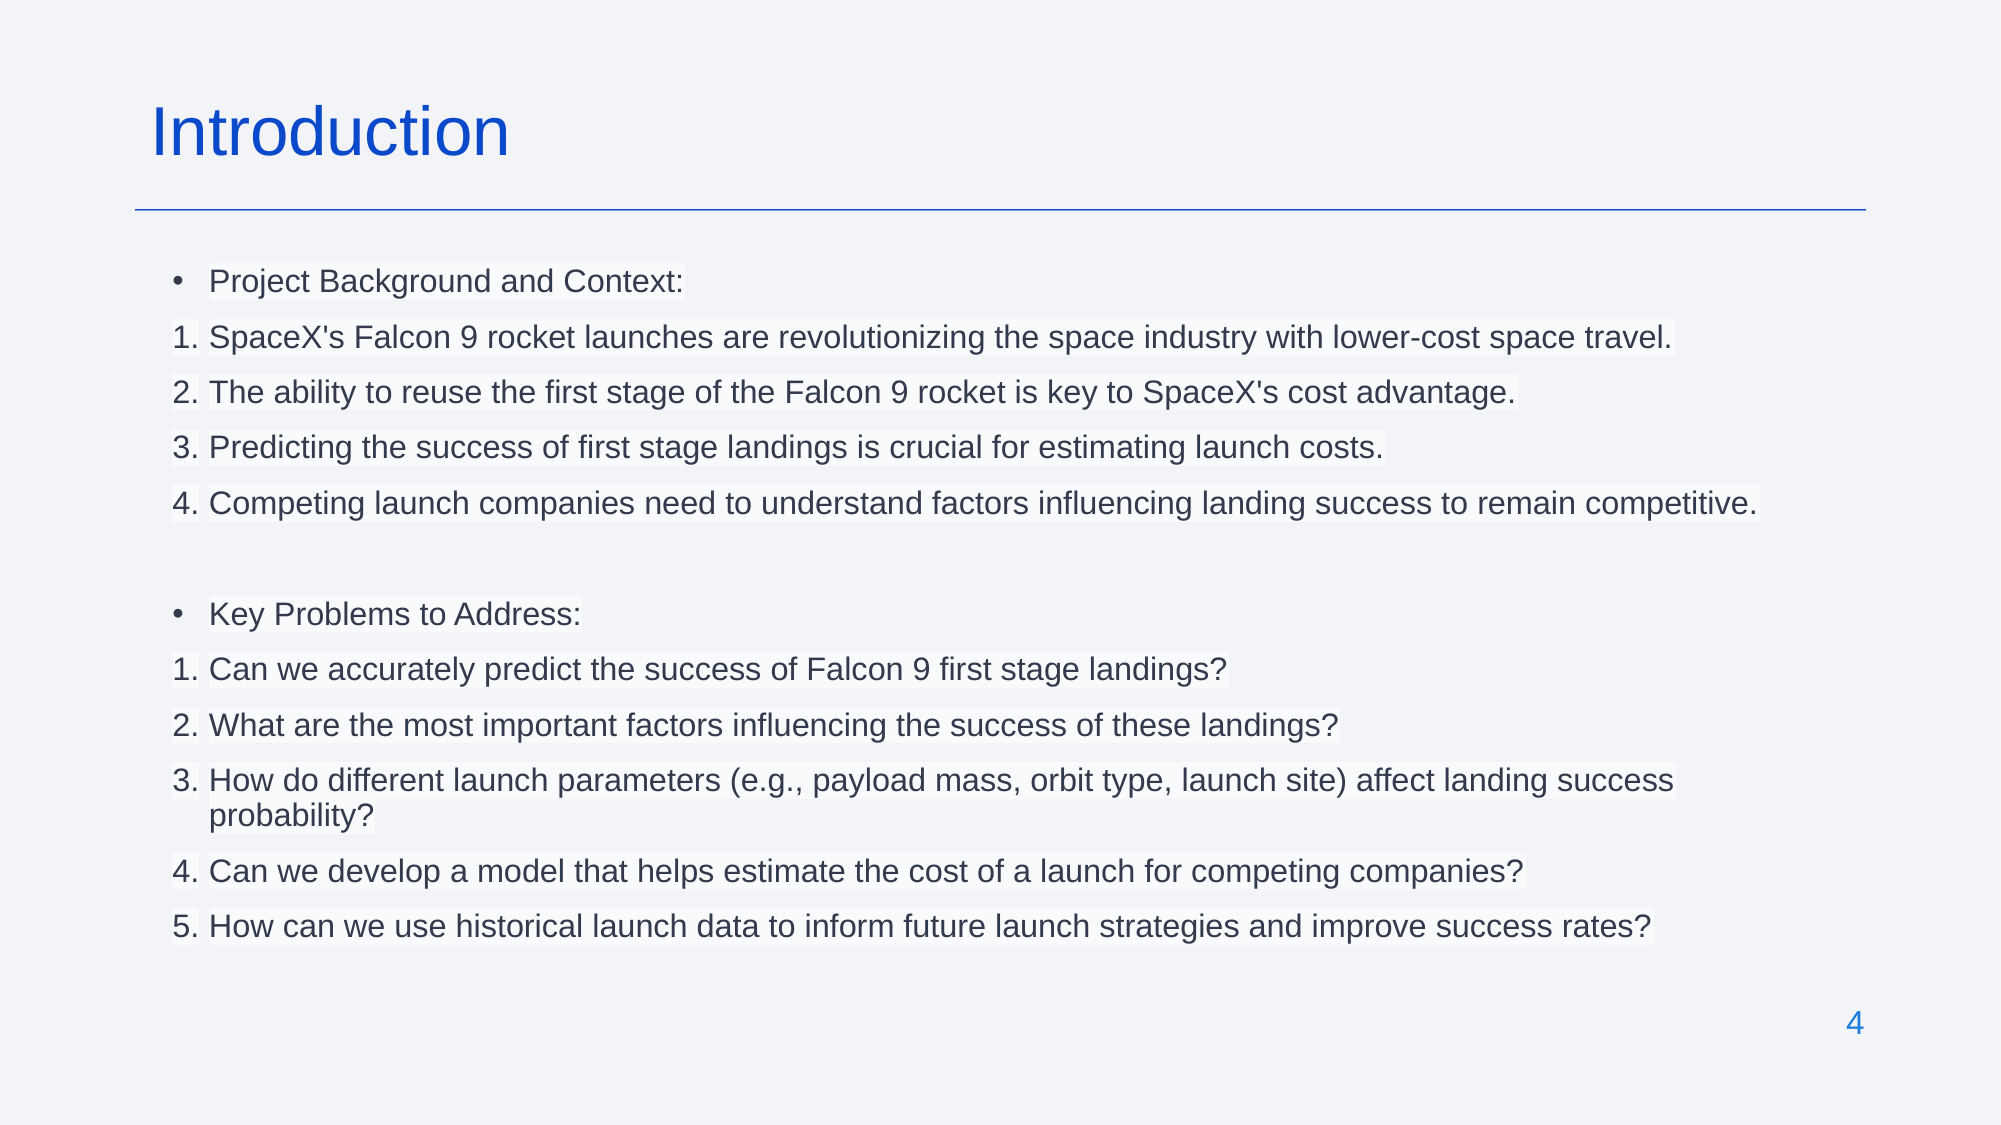

Introduction
Project Background and Context:
SpaceX's Falcon 9 rocket launches are revolutionizing the space industry with lower-cost space travel.
The ability to reuse the first stage of the Falcon 9 rocket is key to SpaceX's cost advantage.
Predicting the success of first stage landings is crucial for estimating launch costs.
Competing launch companies need to understand factors influencing landing success to remain competitive.

Key Problems to Address:
Can we accurately predict the success of Falcon 9 first stage landings?
What are the most important factors influencing the success of these landings?
How do different launch parameters (e.g., payload mass, orbit type, launch site) affect landing success probability?
Can we develop a model that helps estimate the cost of a launch for competing companies?
How can we use historical launch data to inform future launch strategies and improve success rates?

4